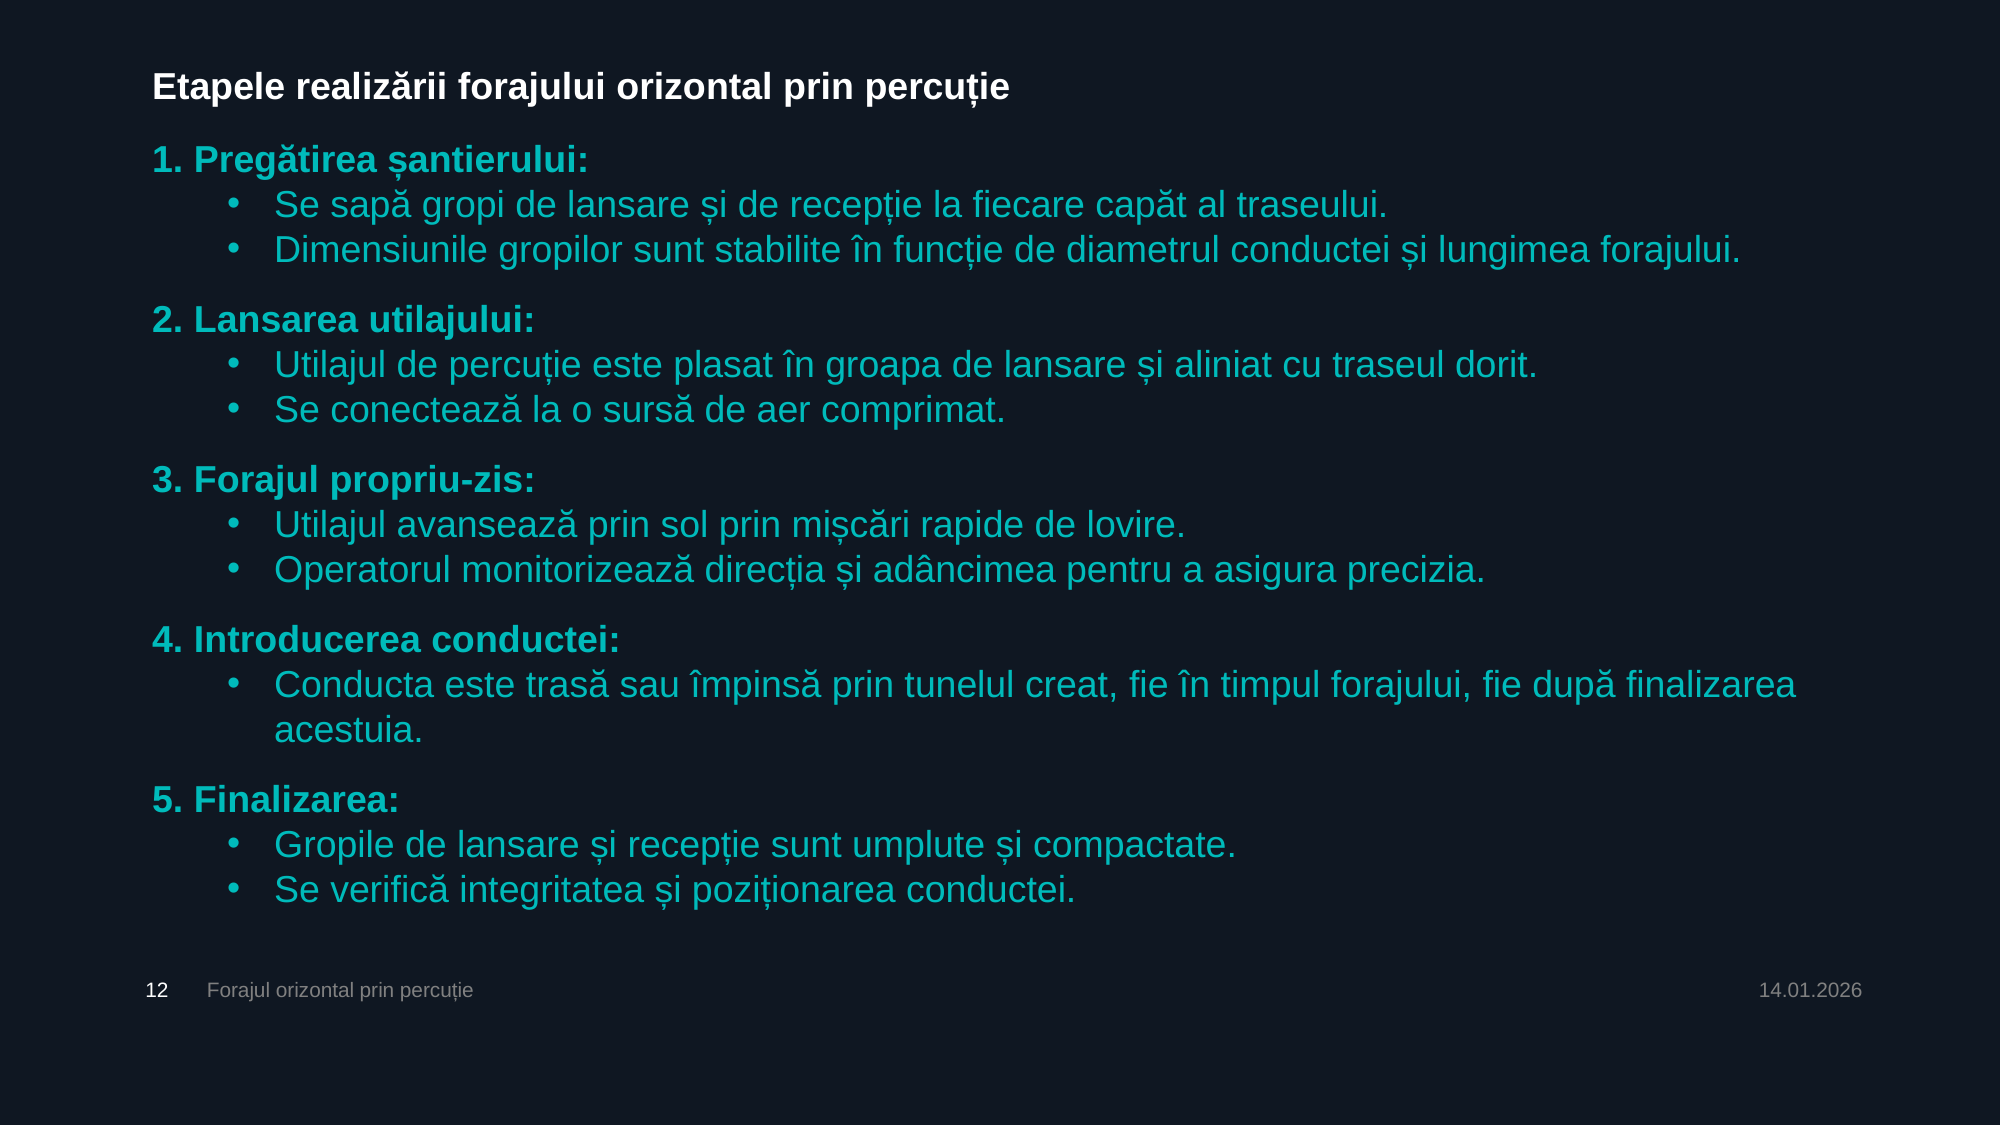

Etapele realizării forajului orizontal prin percuție

 Pregătirea șantierului:
Se sapă gropi de lansare și de recepție la fiecare capăt al traseului.
Dimensiunile gropilor sunt stabilite în funcție de diametrul conductei și lungimea forajului.

 Lansarea utilajului:
Utilajul de percuție este plasat în groapa de lansare și aliniat cu traseul dorit.
Se conectează la o sursă de aer comprimat.

 Forajul propriu-zis:
Utilajul avansează prin sol prin mișcări rapide de lovire.
Operatorul monitorizează direcția și adâncimea pentru a asigura precizia.

 Introducerea conductei:
Conducta este trasă sau împinsă prin tunelul creat, fie în timpul forajului, fie după finalizarea acestuia.

 Finalizarea:
Gropile de lansare și recepție sunt umplute și compactate.
Se verifică integritatea și poziționarea conductei.
Forajul orizontal prin percuție
14.01.2026
12